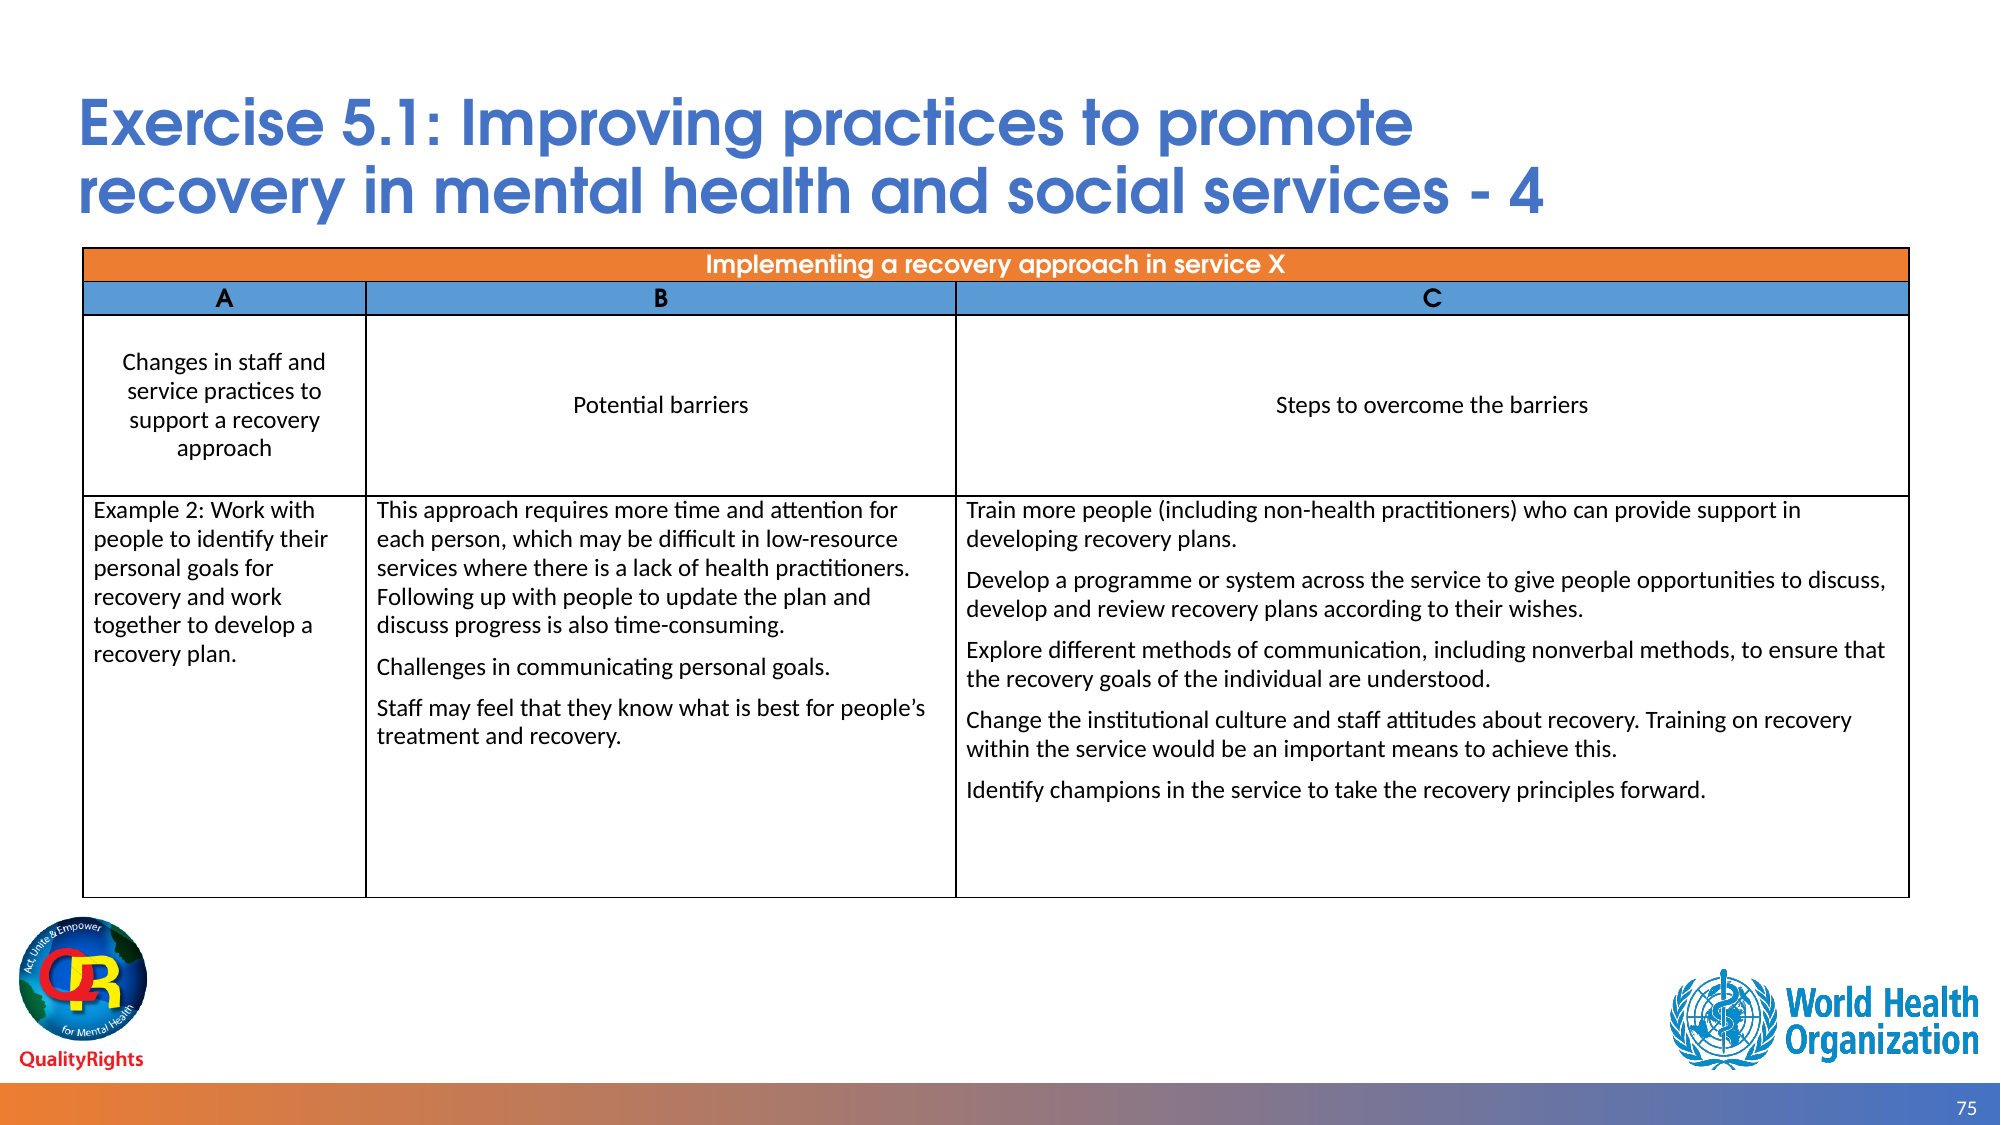

# Exercise 5.1: Improving practices to promote recovery in mental health and social services - 4
| Implementing a recovery approach in service X |  |  |
| --- | --- | --- |
| A | B | C |
| Changes in staff and service practices to support a recovery approach | Potential barriers | Steps to overcome the barriers |
| Example 2: Work with people to identify their personal goals for recovery and work together to develop a recovery plan. | This approach requires more time and attention for each person, which may be difficult in low-resource services where there is a lack of health practitioners. Following up with people to update the plan and discuss progress is also time-consuming. Challenges in communicating personal goals. Staff may feel that they know what is best for people’s treatment and recovery. | Train more people (including non-health practitioners) who can provide support in developing recovery plans. Develop a programme or system across the service to give people opportunities to discuss, develop and review recovery plans according to their wishes. Explore different methods of communication, including nonverbal methods, to ensure that the recovery goals of the individual are understood. Change the institutional culture and staff attitudes about recovery. Training on recovery within the service would be an important means to achieve this. Identify champions in the service to take the recovery principles forward. |